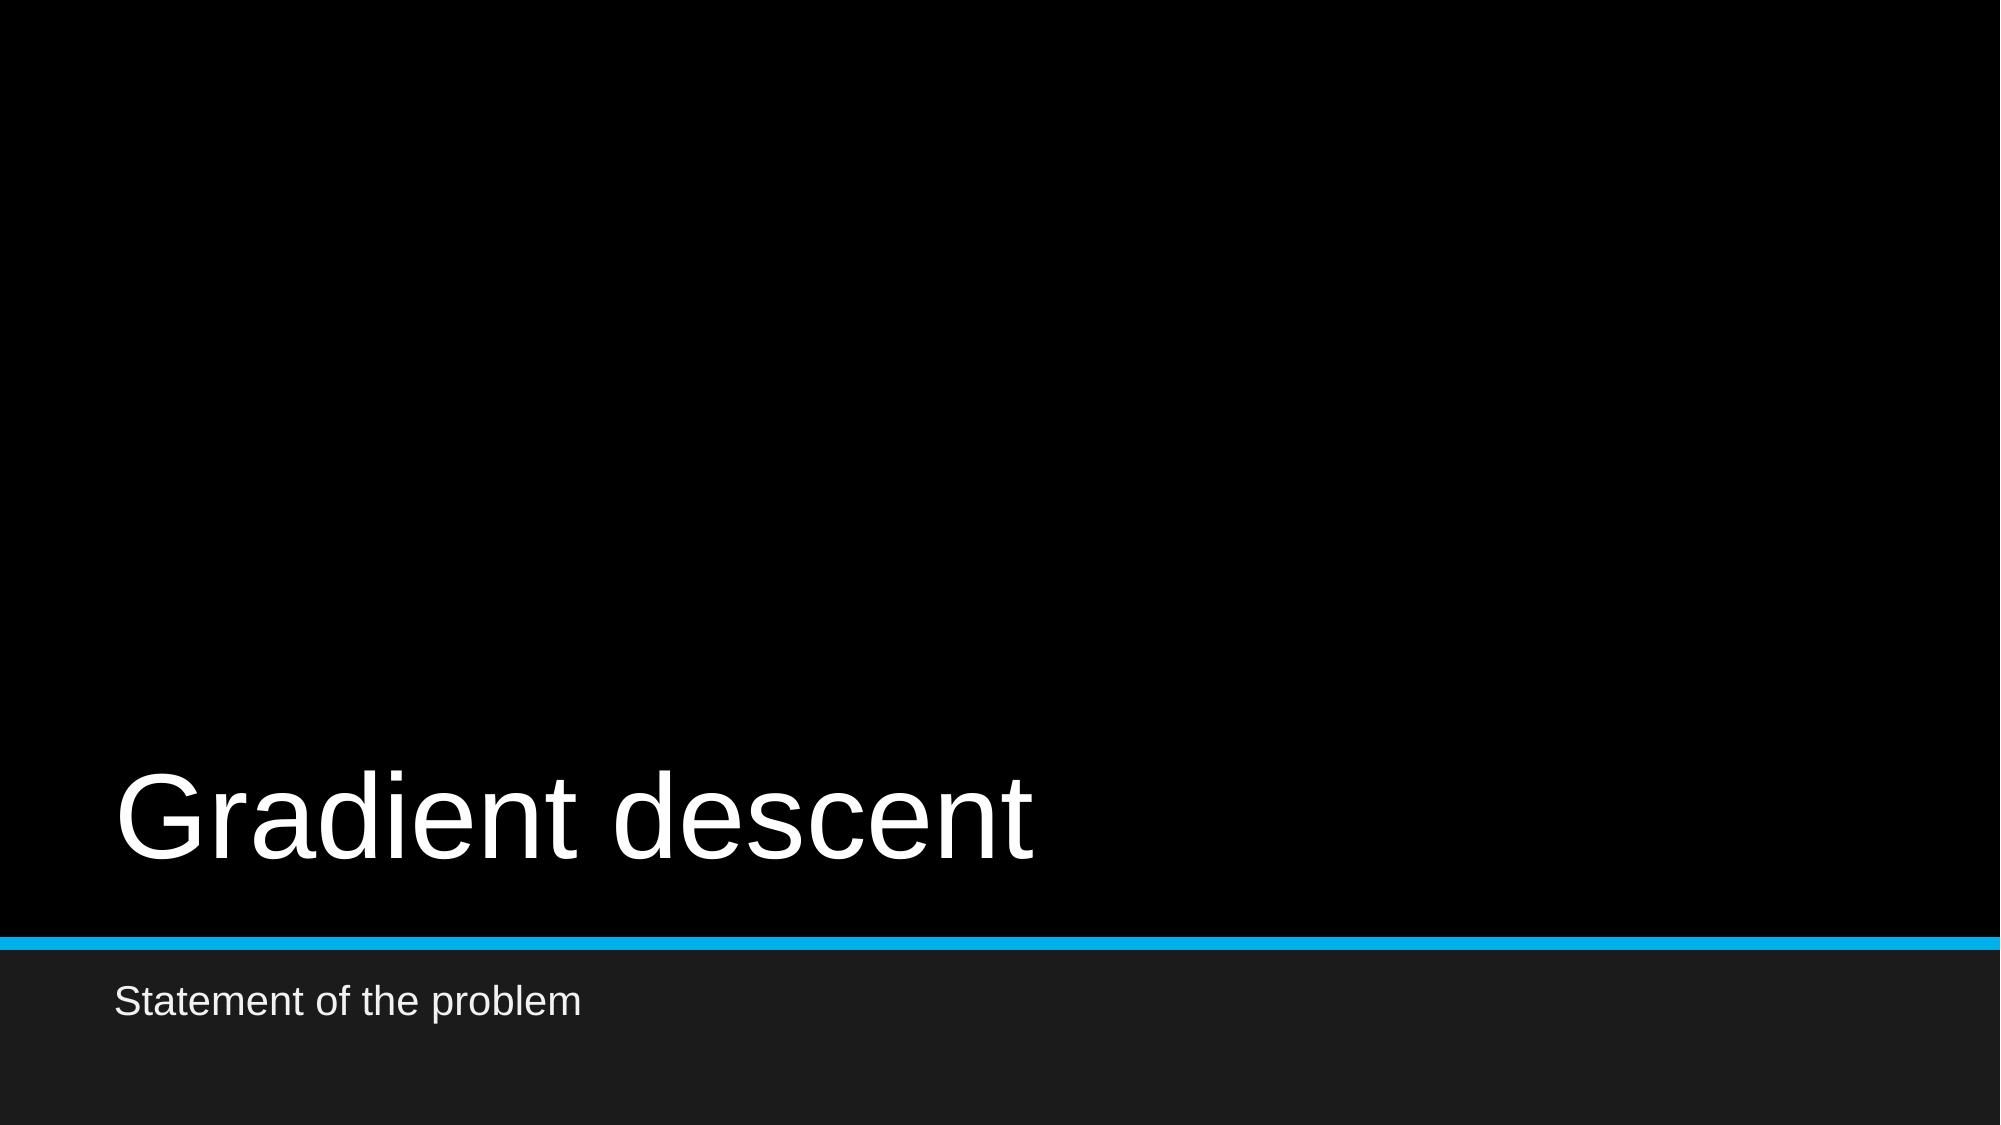

# Gradient descent
Statement of the problem